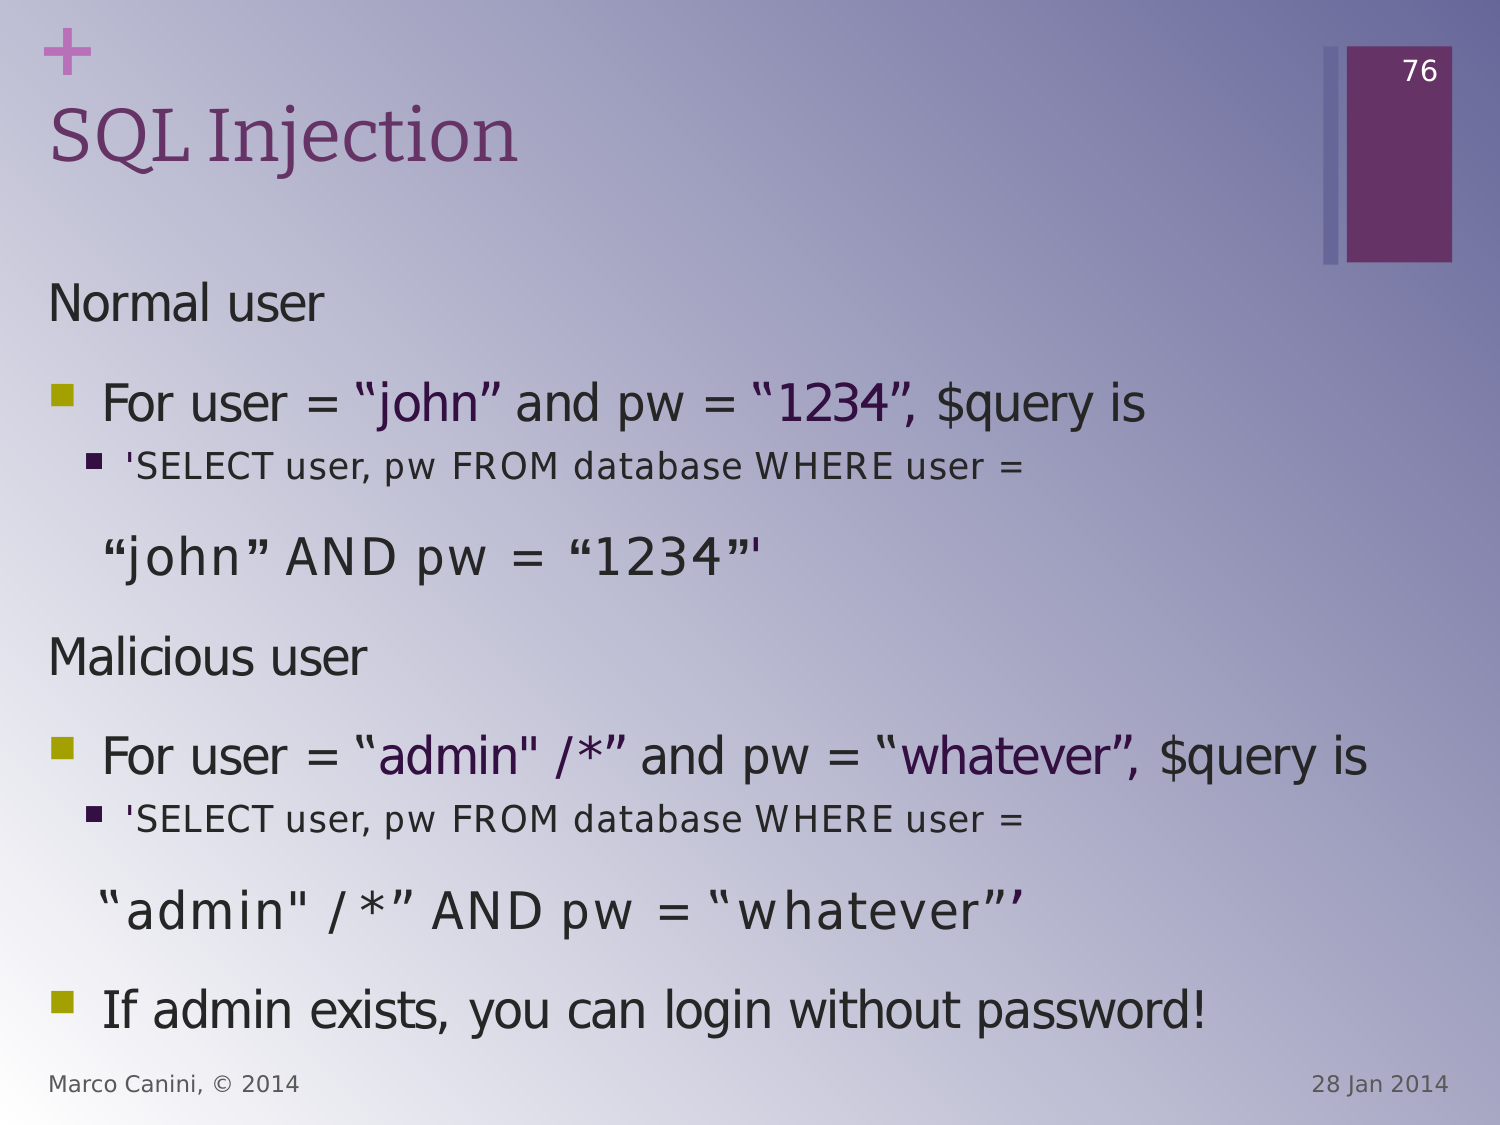

76
# SQL Injection
Normal user
For user = “john” and pw = “1234”, $query is
'SELECT user, pw FROM database WHERE user =
		“john” AND pw = “1234”'
Malicious user
For user = “admin" /*” and pw = “whatever”, $query is
'SELECT user, pw FROM database WHERE user =
		“admin" /*” AND pw = “whatever”’
If admin exists, you can login without password!

Marco Canini, © 2014
28 Jan 2014